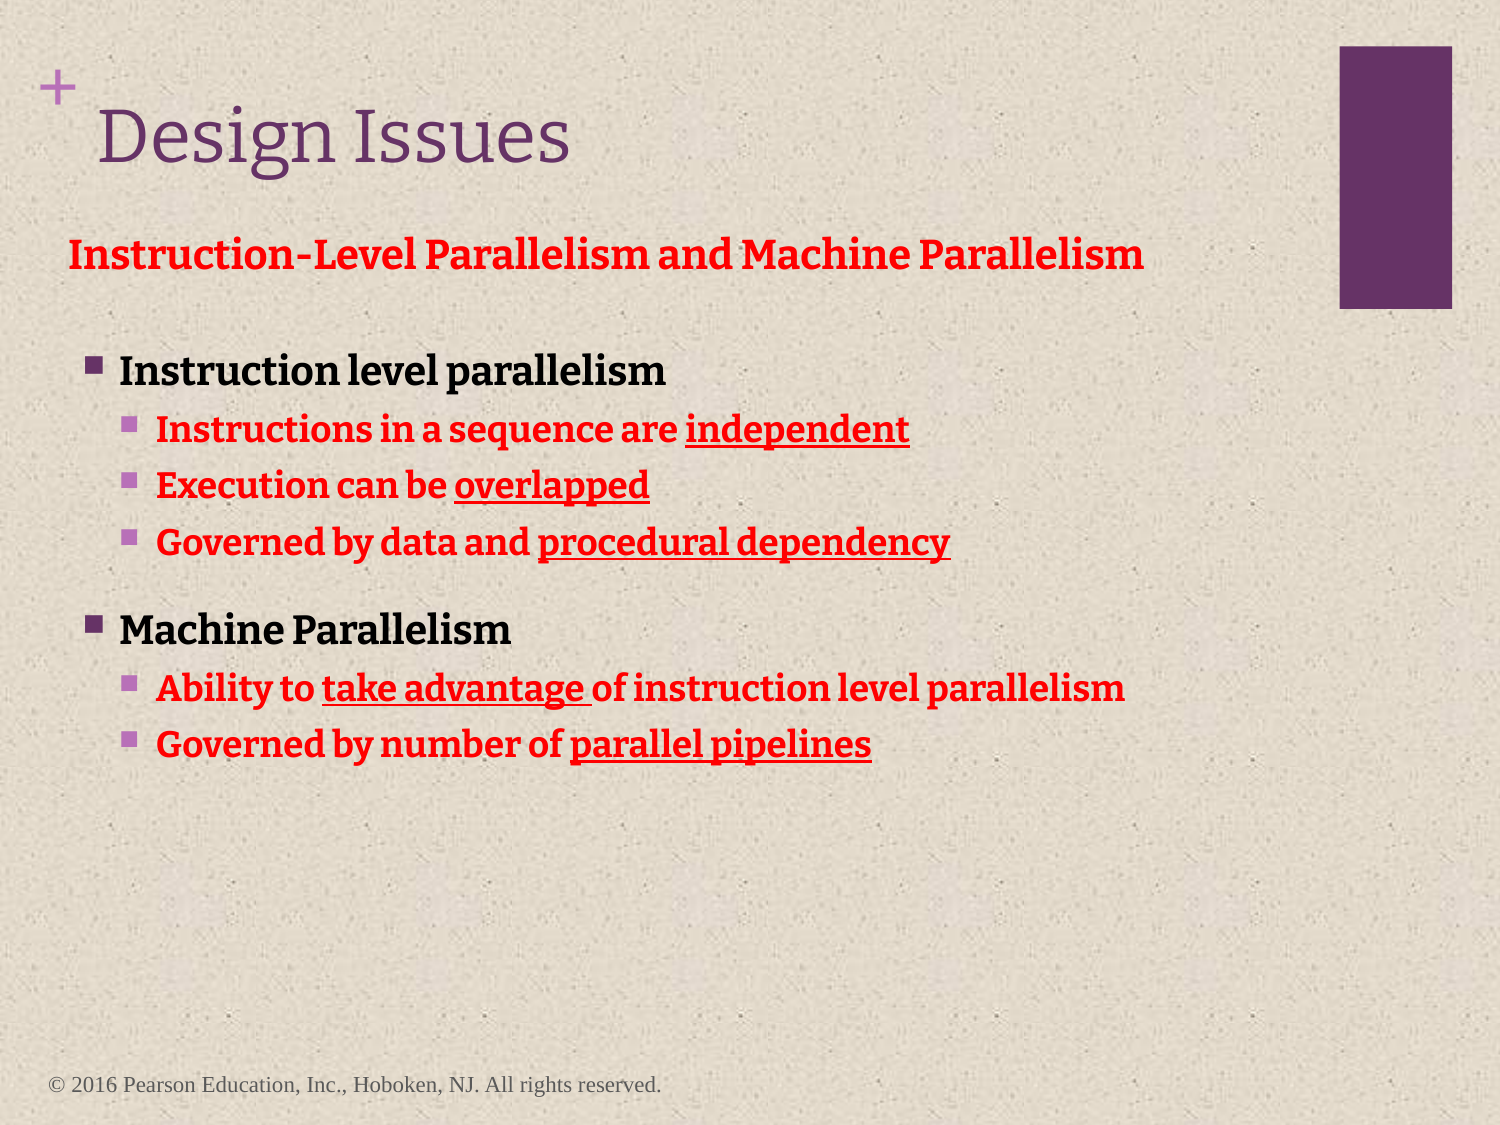

# Design Issues
Instruction-Level Parallelism and Machine Parallelism
Instruction level parallelism
Instructions in a sequence are independent
Execution can be overlapped
Governed by data and procedural dependency
Machine Parallelism
Ability to take advantage of instruction level parallelism
Governed by number of parallel pipelines
© 2016 Pearson Education, Inc., Hoboken, NJ. All rights reserved.